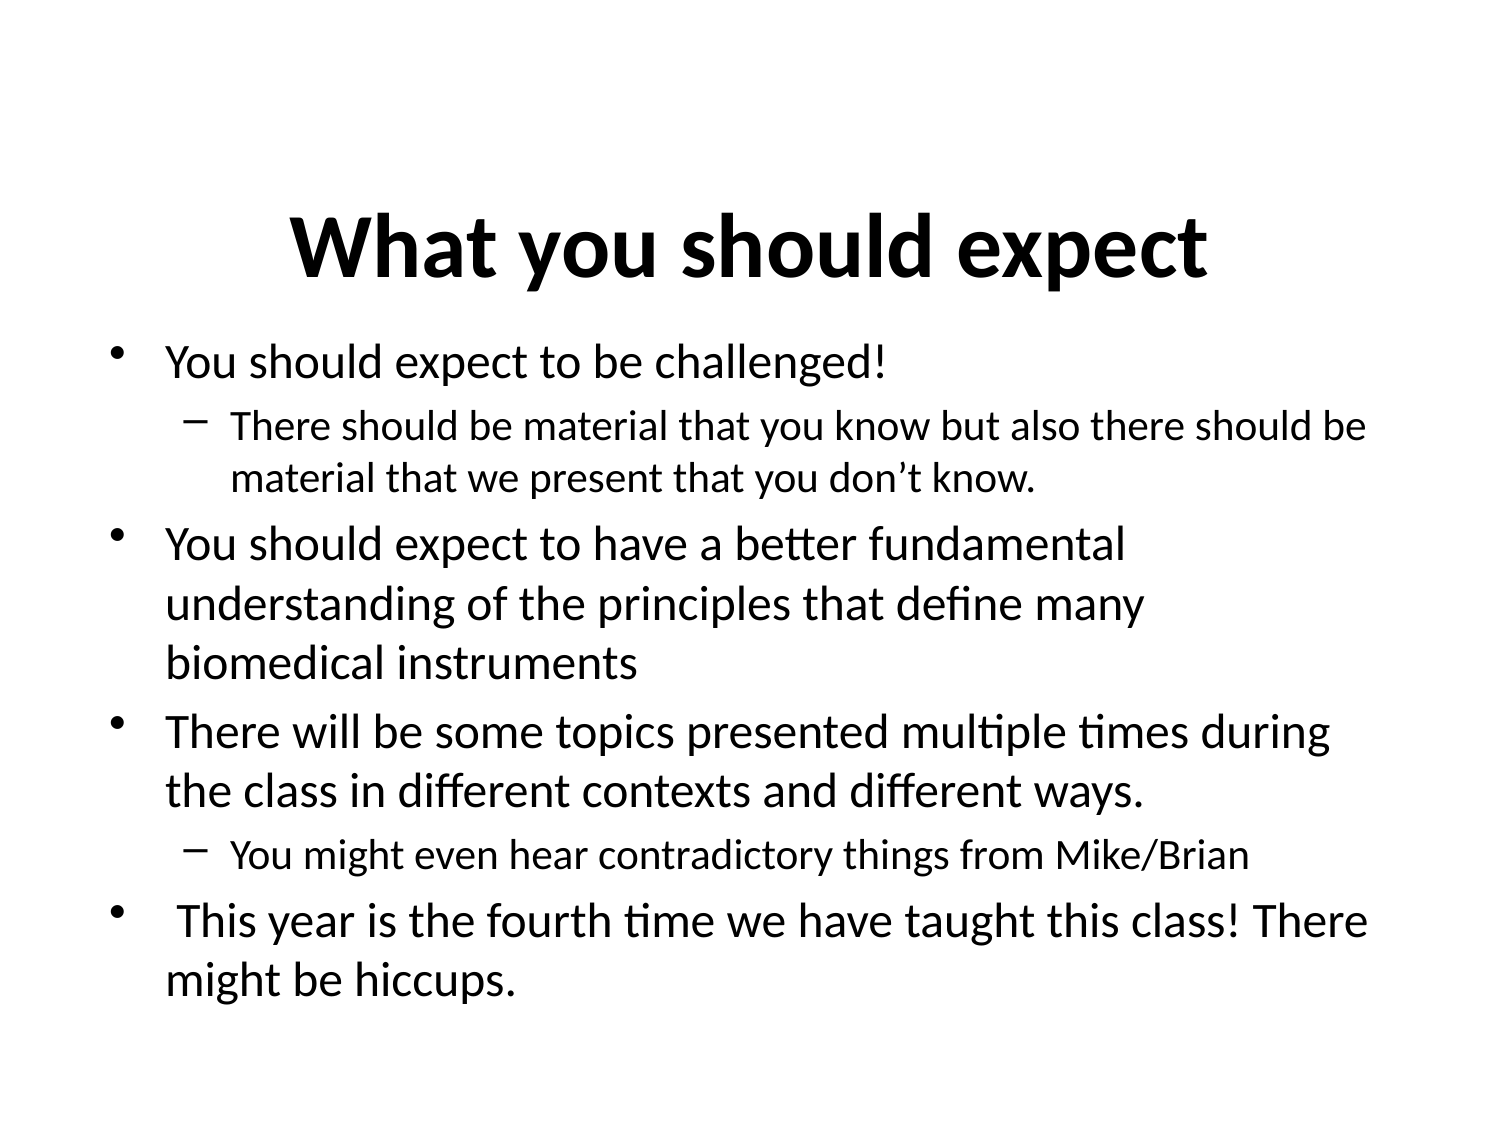

# What you should expect
You should expect to be challenged!
There should be material that you know but also there should be material that we present that you don’t know.
You should expect to have a better fundamental understanding of the principles that define many biomedical instruments
There will be some topics presented multiple times during the class in different contexts and different ways.
You might even hear contradictory things from Mike/Brian
 This year is the fourth time we have taught this class! There might be hiccups.